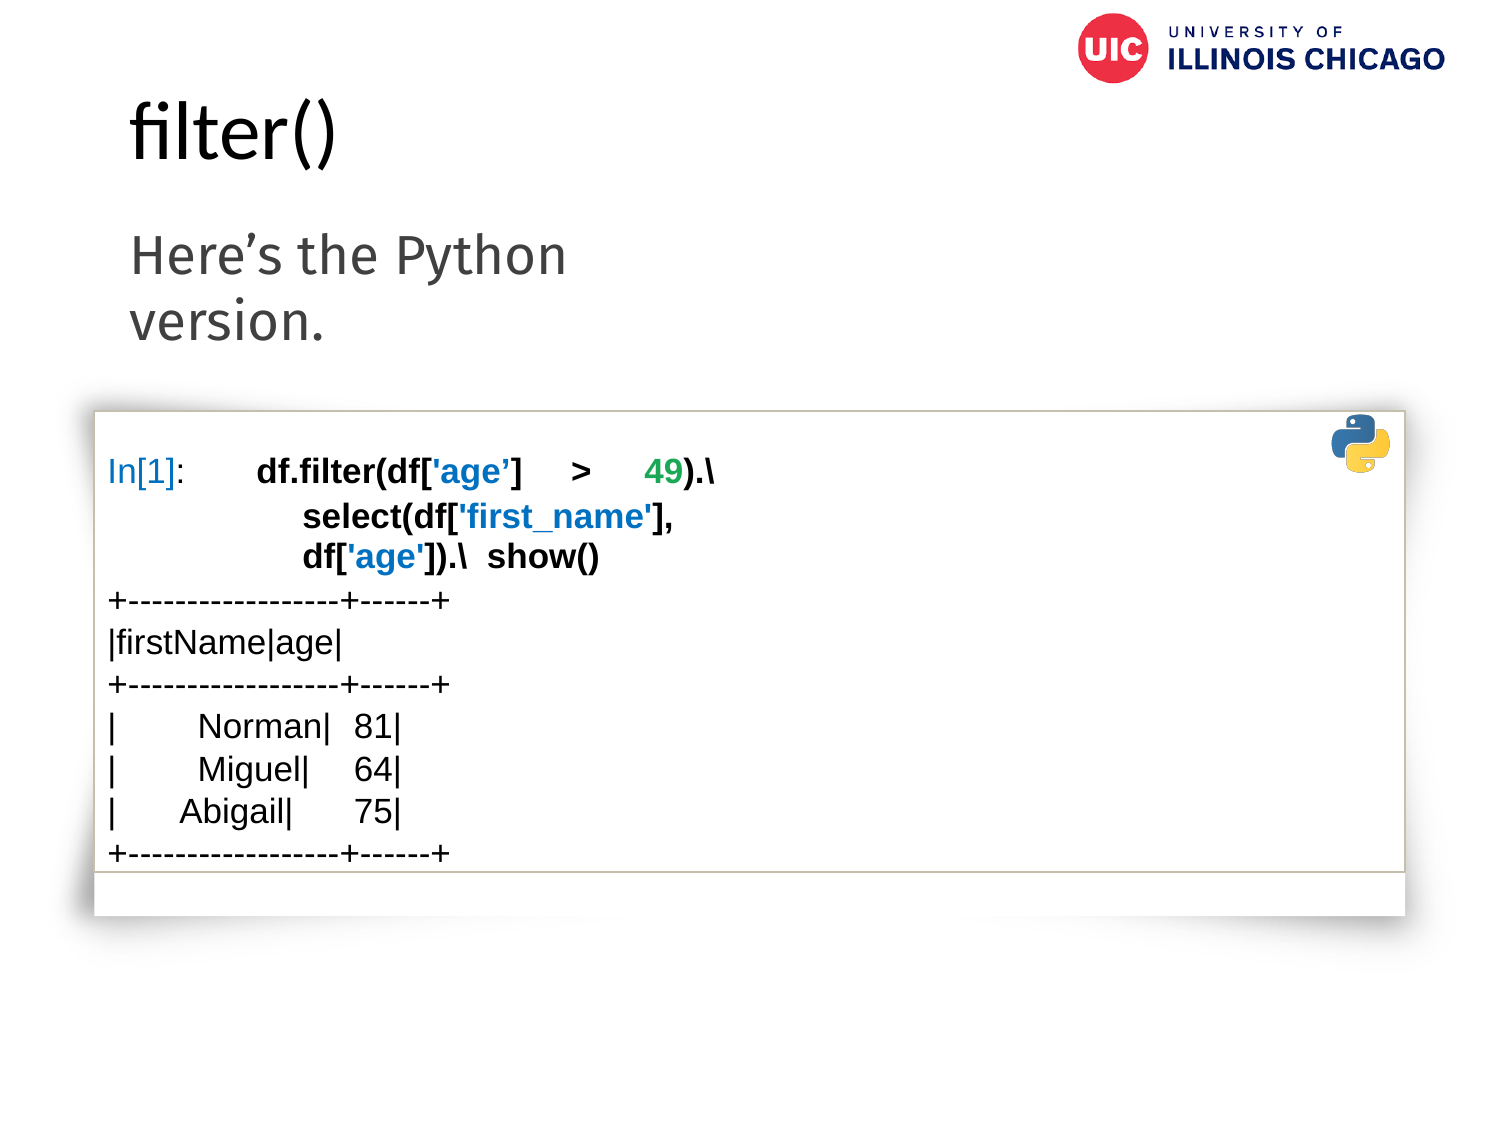

# filter()
Here’s the Python version.

In[1]:	df.filter(df['age’]     >	49).\
select(df['first_name'],	df['age']).\  show()
+-­‐-­‐-­‐-­‐-­‐-­‐-­‐-­‐-­‐+-­‐-­‐-­‐+
|firstName|age|
+-­‐-­‐-­‐-­‐-­‐-­‐-­‐-­‐-­‐+-­‐-­‐-­‐+
|	Norman|	81|
|	Miguel|	64|
|	Abigail|	75|
+-­‐-­‐-­‐-­‐-­‐-­‐-­‐-­‐-­‐+-­‐-­‐-­‐+

67